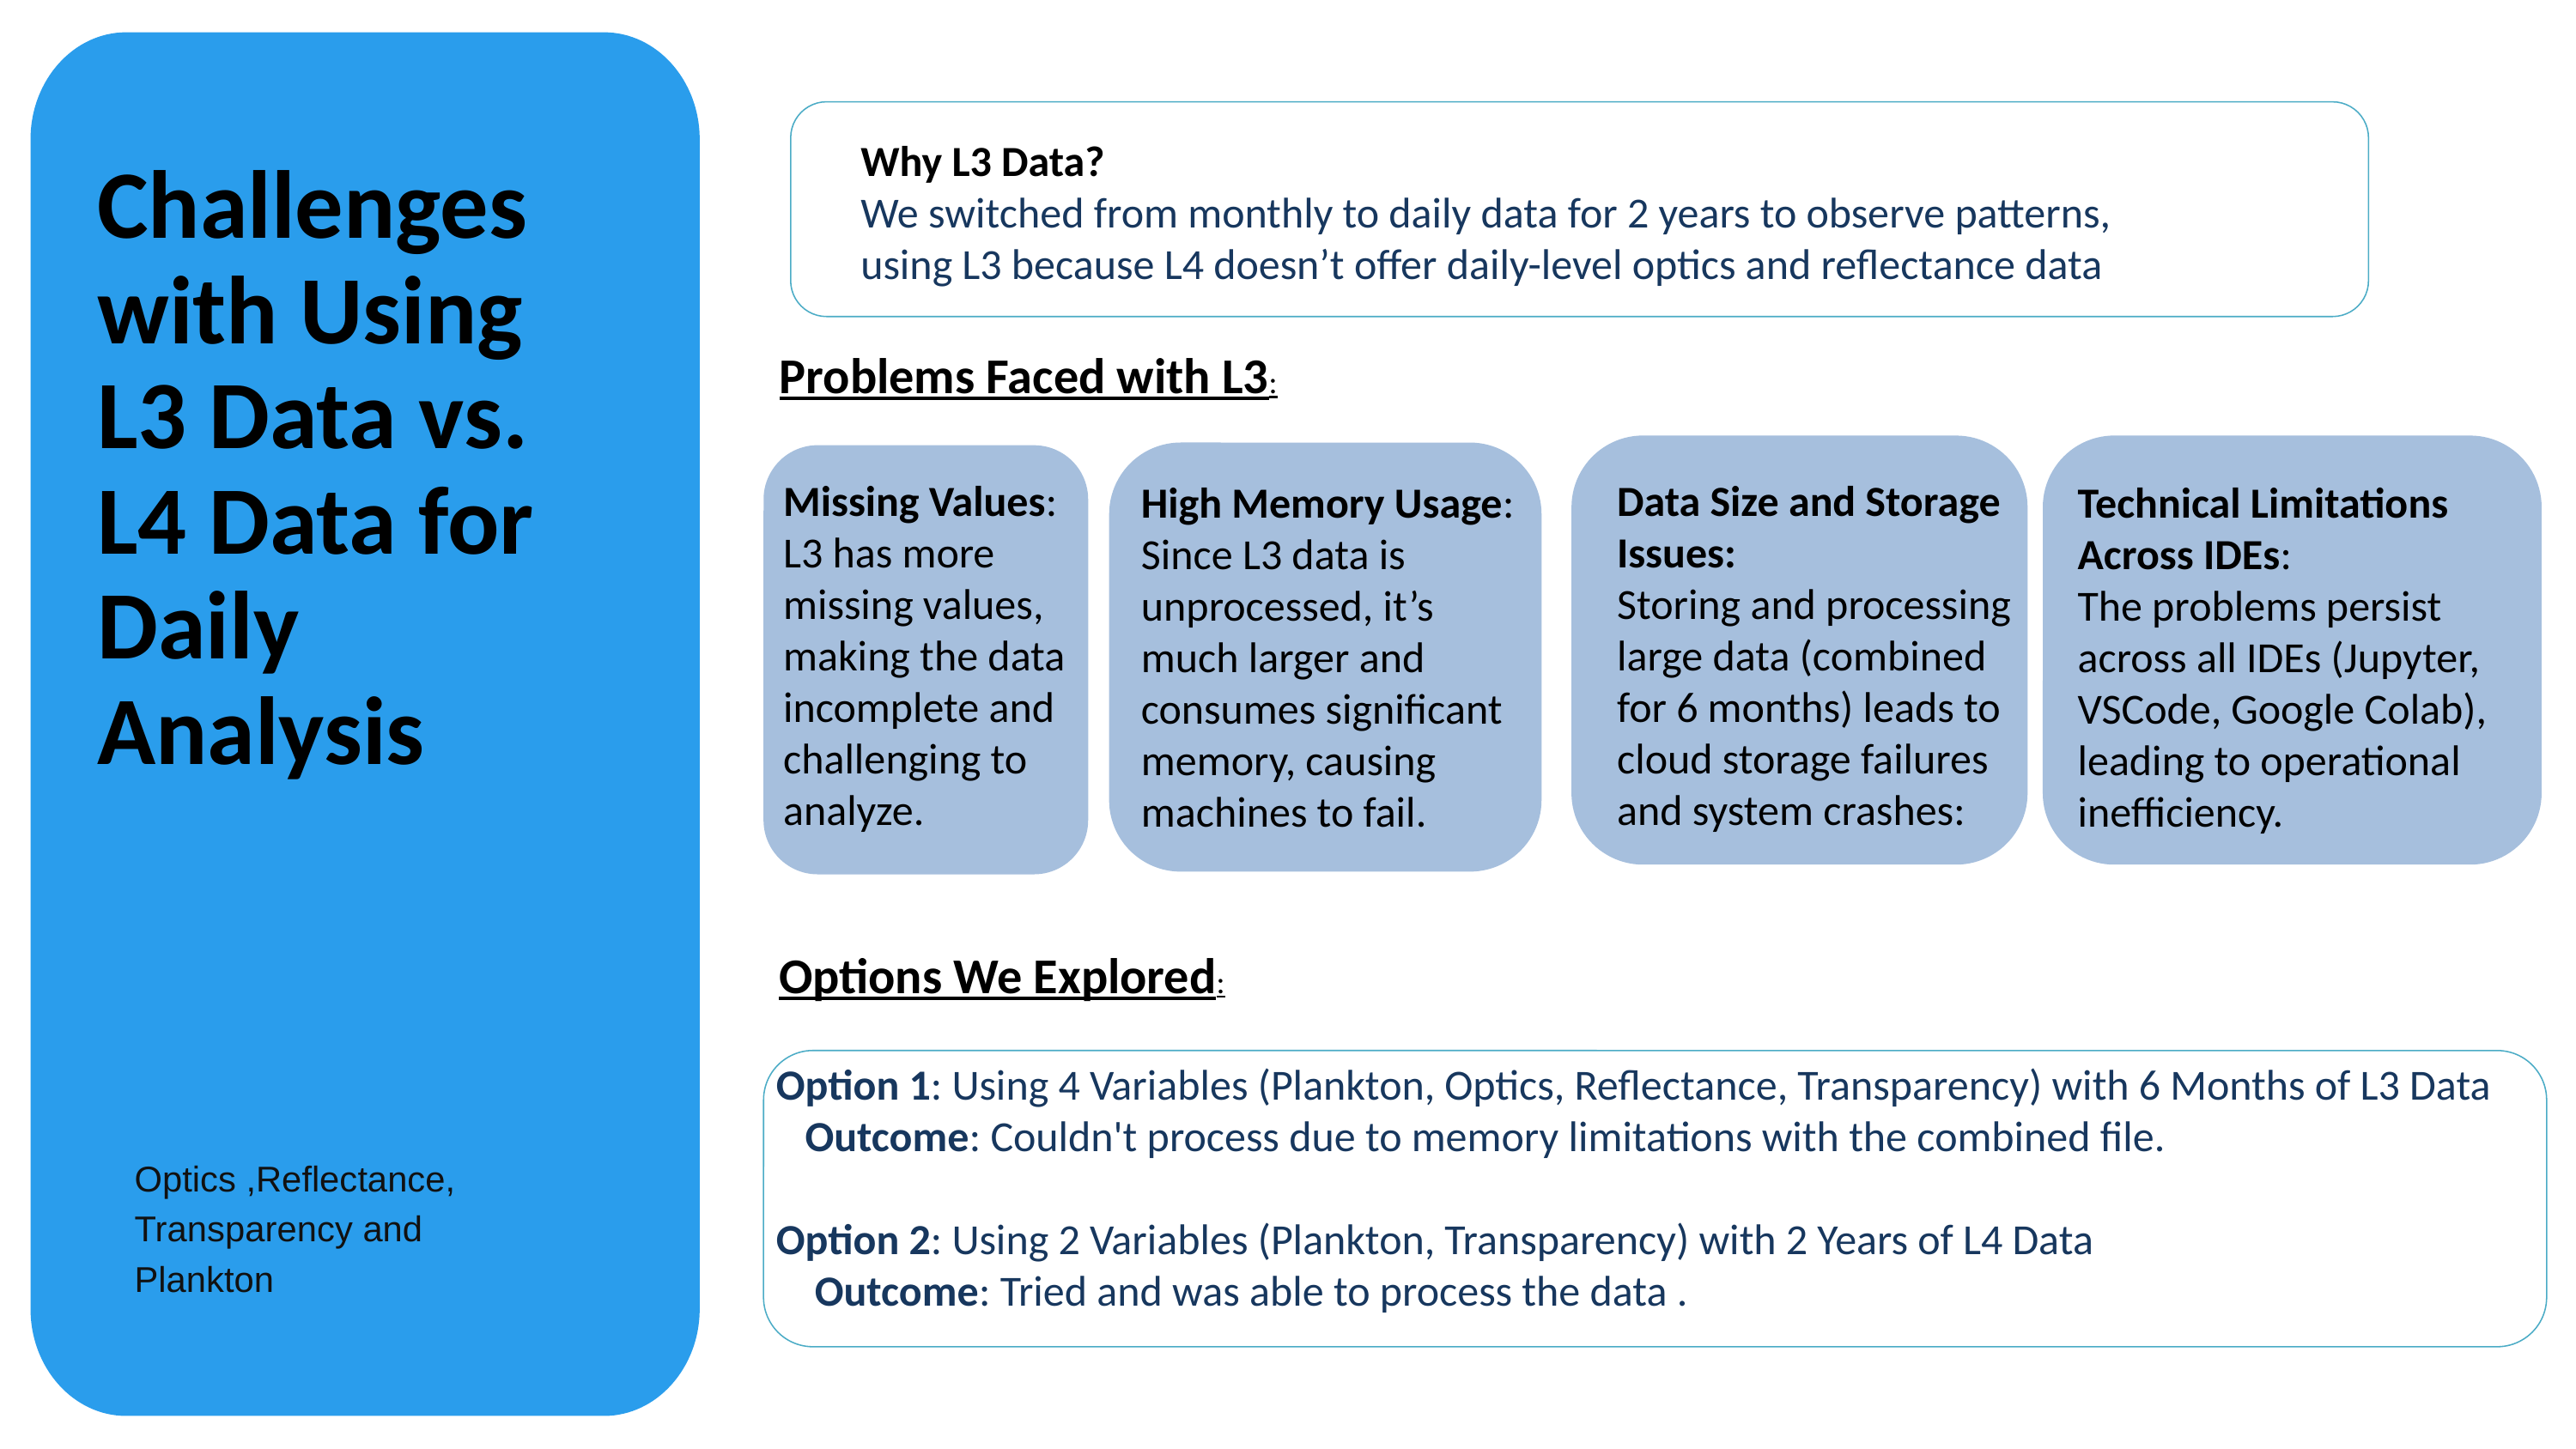

Why L3 Data?
We switched from monthly to daily data for 2 years to observe patterns,
using L3 because L4 doesn’t offer daily-level optics and reflectance data
Challenges with Using L3 Data vs. L4 Data for Daily Analysis
Optics ,Reflectance, Transparency and Plankton

Problems Faced with L3:

Missing Values:
L3 has more missing values, making the data incomplete and challenging to analyze.
Data Size and Storage Issues:
Storing and processing large data (combined for 6 months) leads to cloud storage failures and system crashes:
High Memory Usage:
Since L3 data is unprocessed, it’s much larger and consumes significant memory, causing machines to fail.
Technical Limitations Across IDEs:
The problems persist across all IDEs (Jupyter, VSCode, Google Colab), leading to operational inefficiency.
Options We Explored:
Option 1: Using 4 Variables (Plankton, Optics, Reflectance, Transparency) with 6 Months of L3 Data
   Outcome: Couldn't process due to memory limitations with the combined file.

Option 2: Using 2 Variables (Plankton, Transparency) with 2 Years of L4 Data
    Outcome: Tried and was able to process the data .